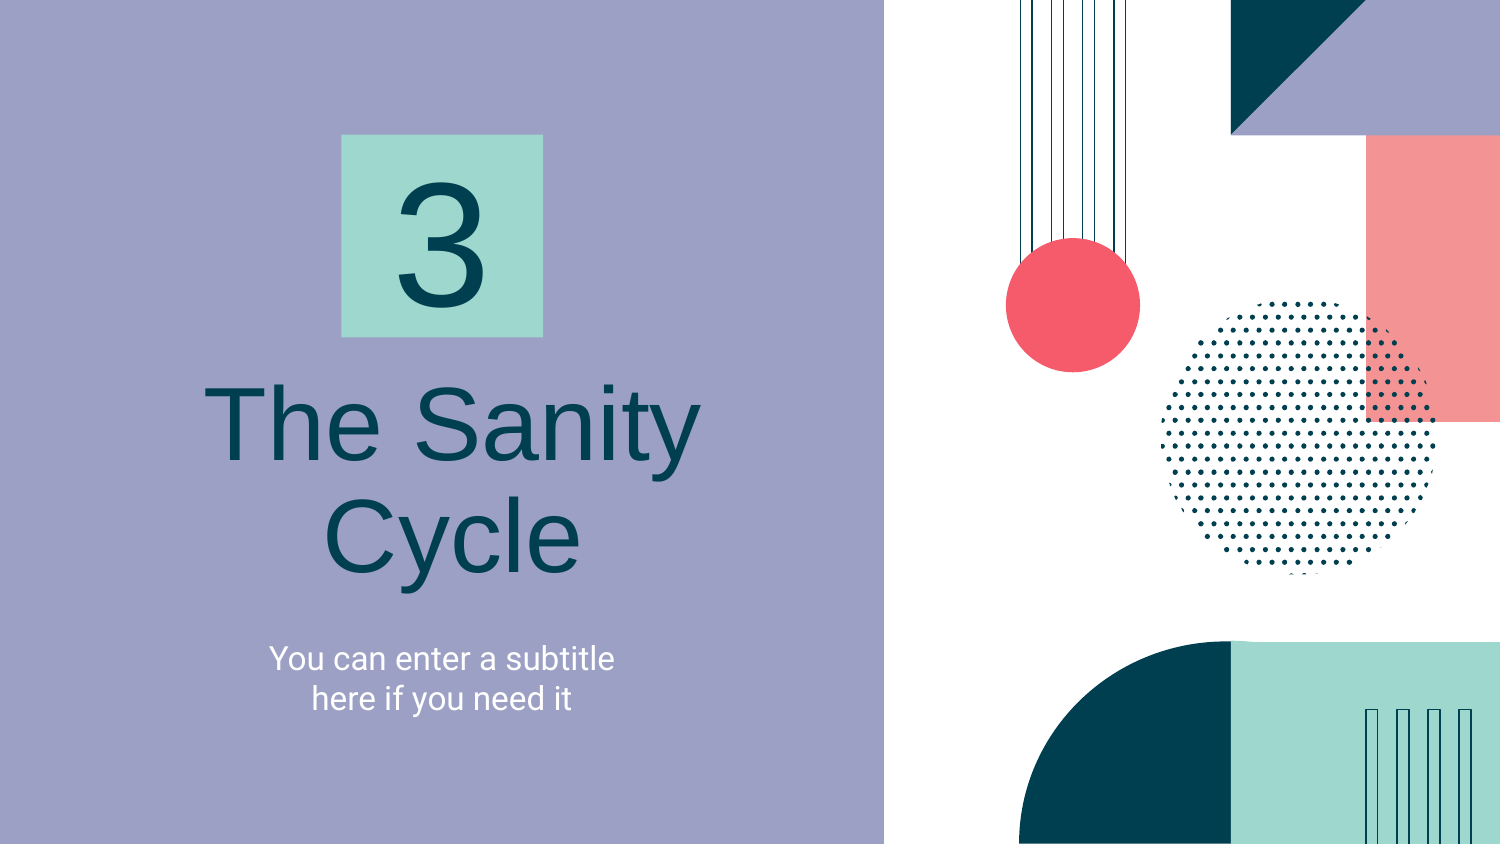

3
# The Sanity Cycle
You can enter a subtitle here if you need it